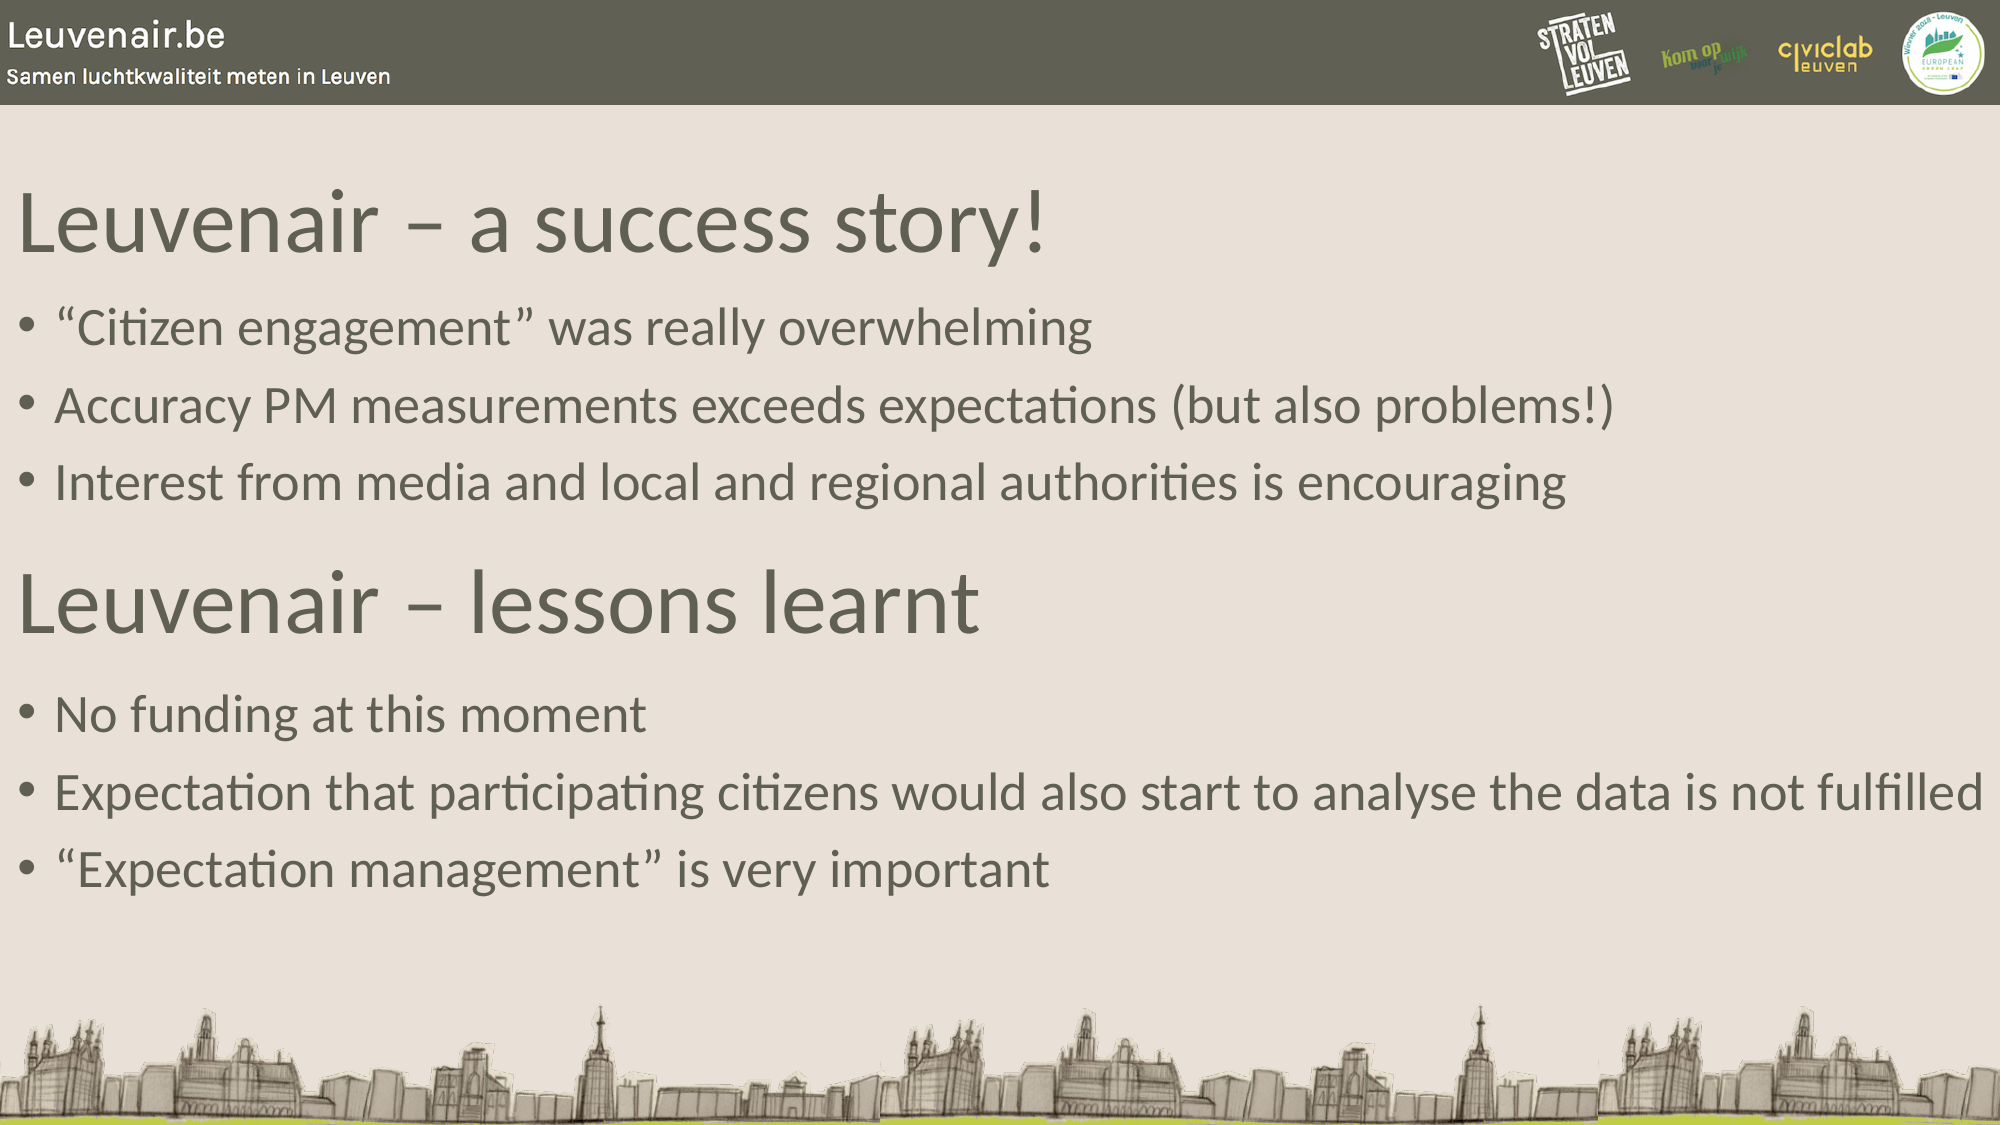

Leuvenair – a success story!
“Citizen engagement” was really overwhelming
Accuracy PM measurements exceeds expectations (but also problems!)
Interest from media and local and regional authorities is encouraging
Leuvenair – lessons learnt
No funding at this moment
Expectation that participating citizens would also start to analyse the data is not fulfilled
“Expectation management” is very important